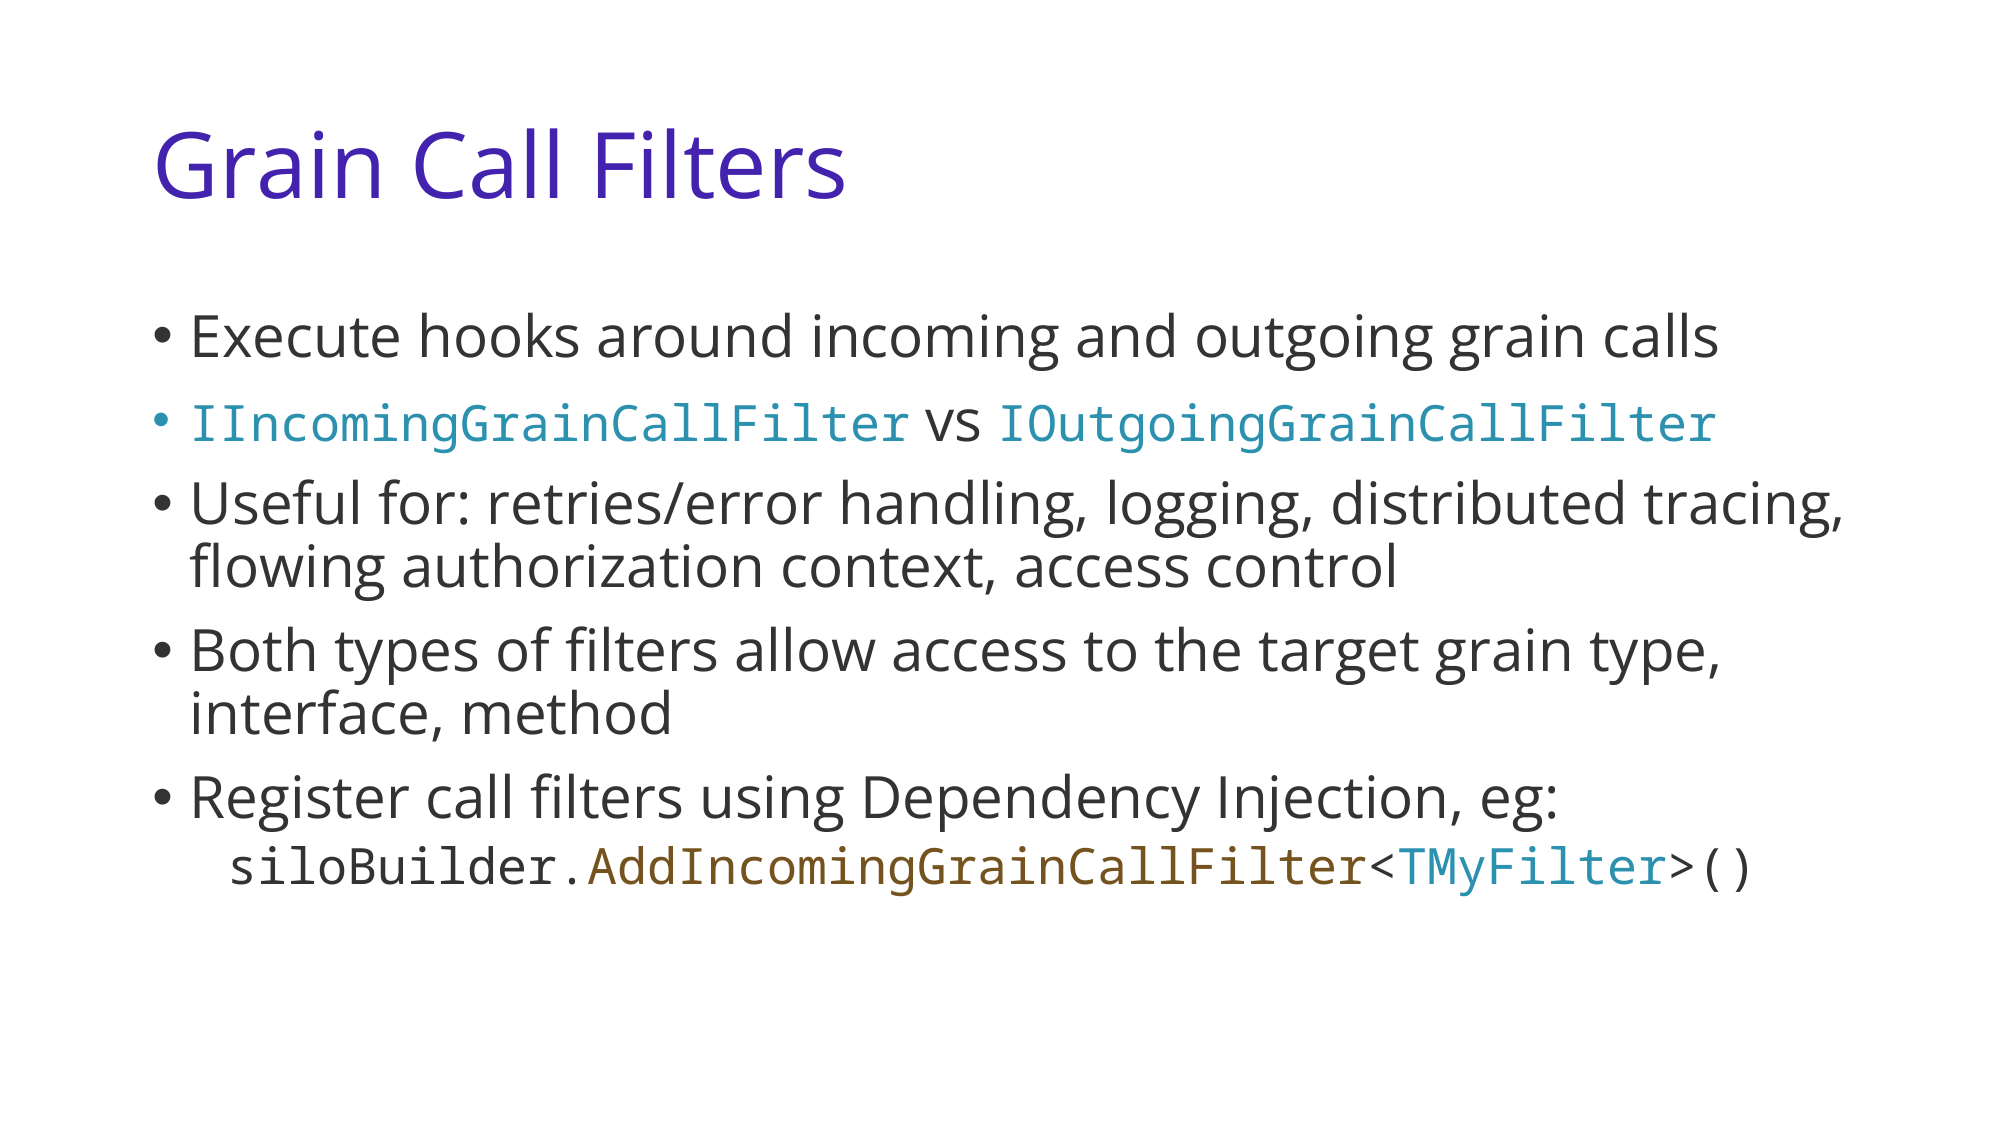

# Grain Call Filters
Execute hooks around incoming and outgoing grain calls
IIncomingGrainCallFilter vs IOutgoingGrainCallFilter
Useful for: retries/error handling, logging, distributed tracing, flowing authorization context, access control
Both types of filters allow access to the target grain type, interface, method
Register call filters using Dependency Injection, eg:
siloBuilder.AddIncomingGrainCallFilter<TMyFilter>()